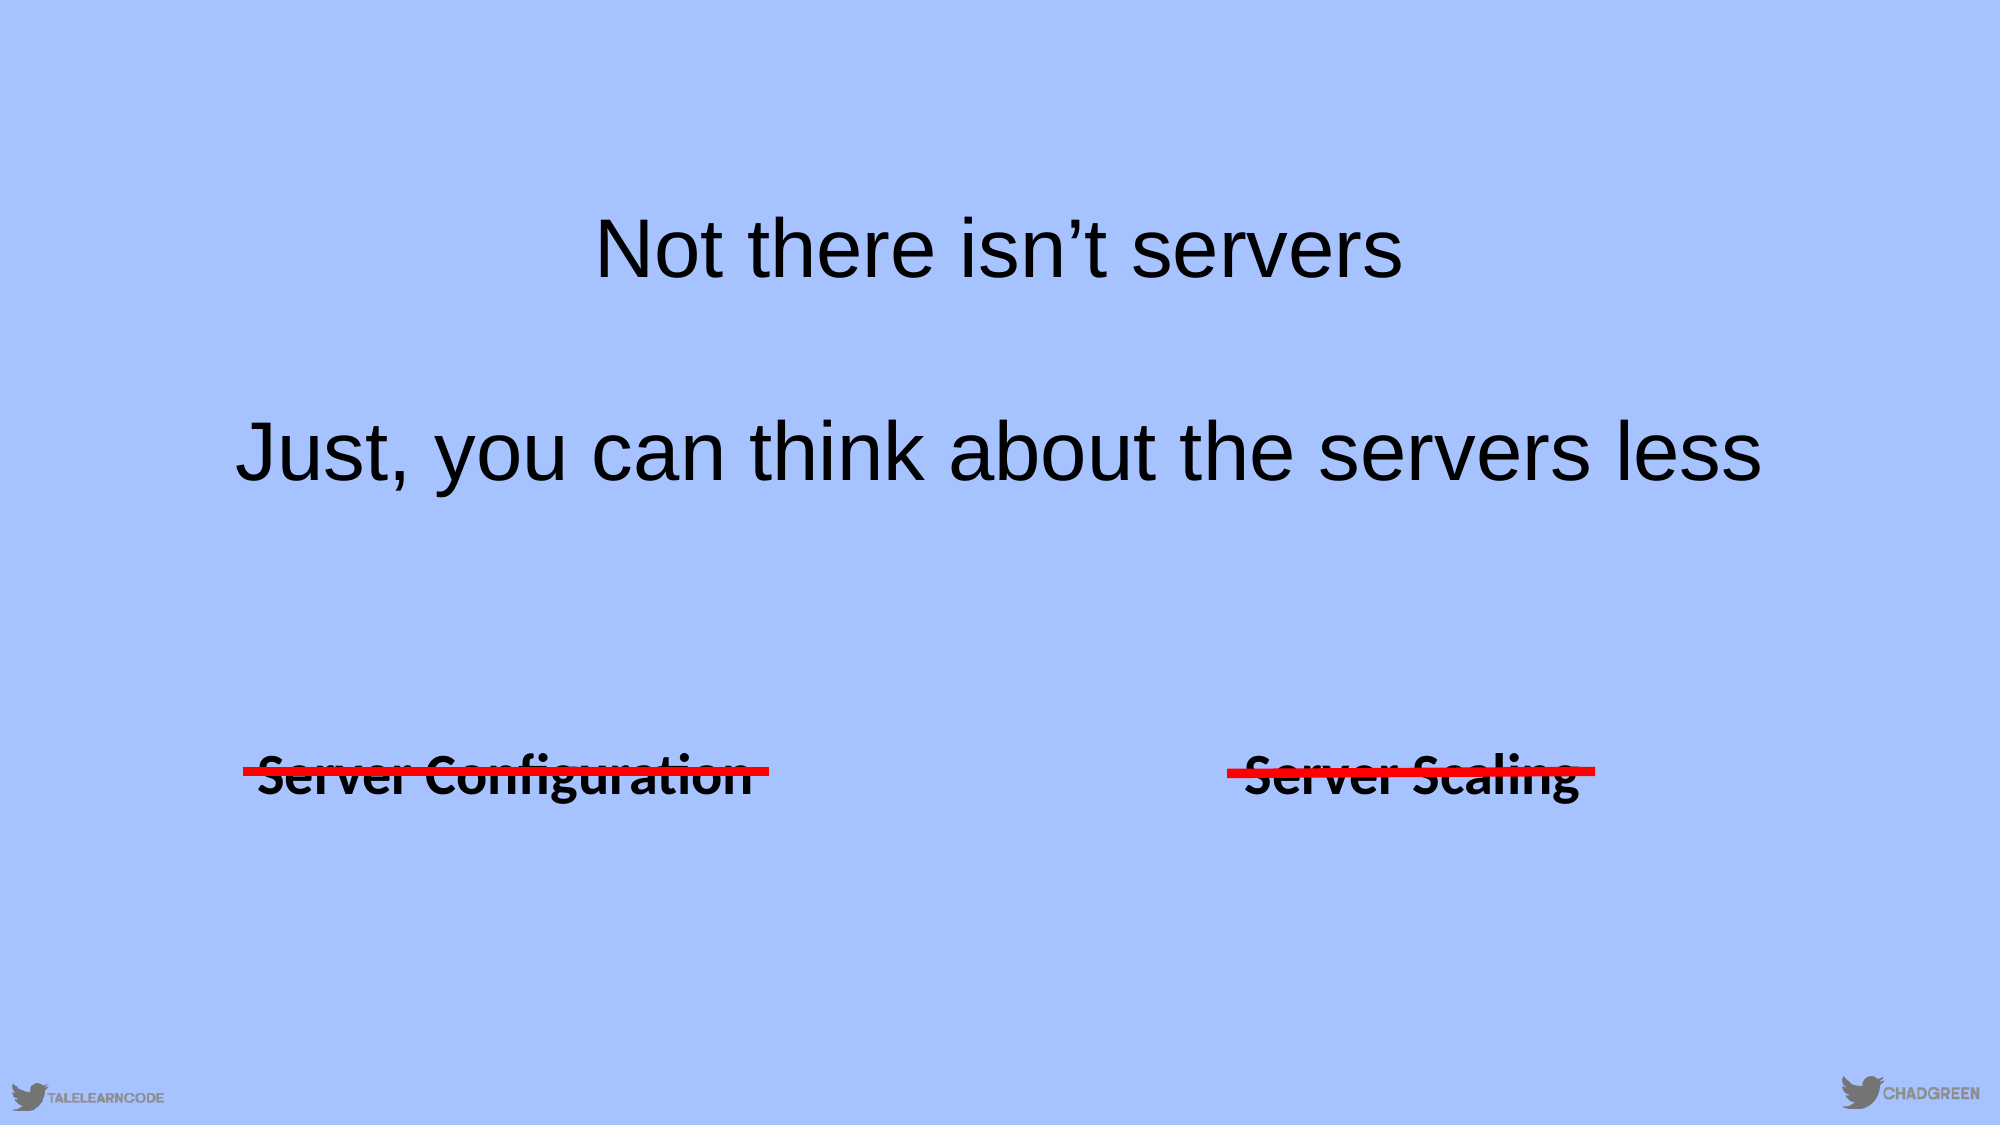

Not there isn’t servers
Just, you can think about the servers less
Server Configuration
Server Scaling